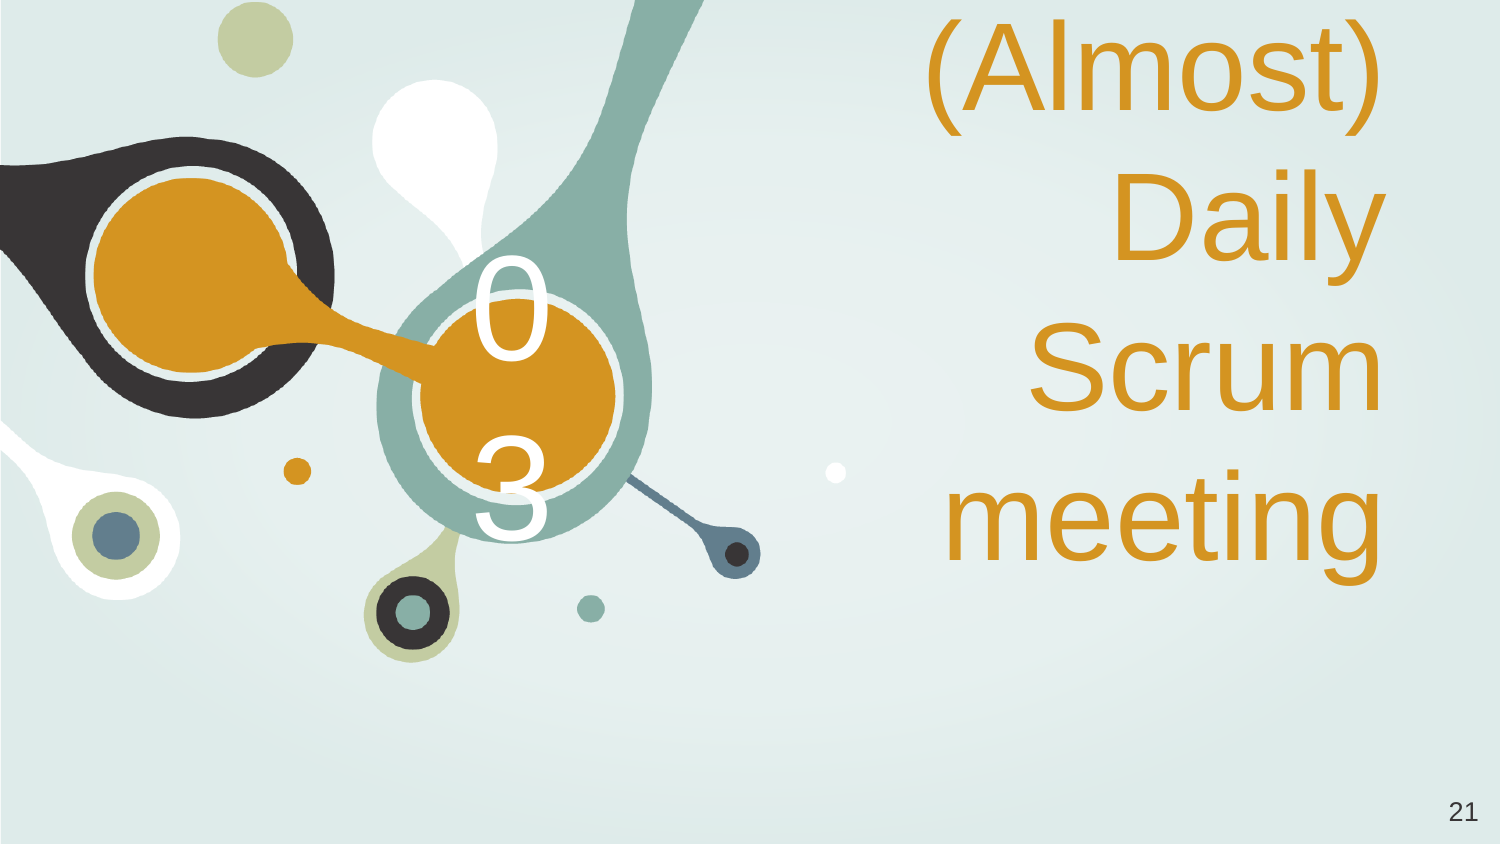

# Sprint 2 (Almost) Daily
Scrum meeting
03
21